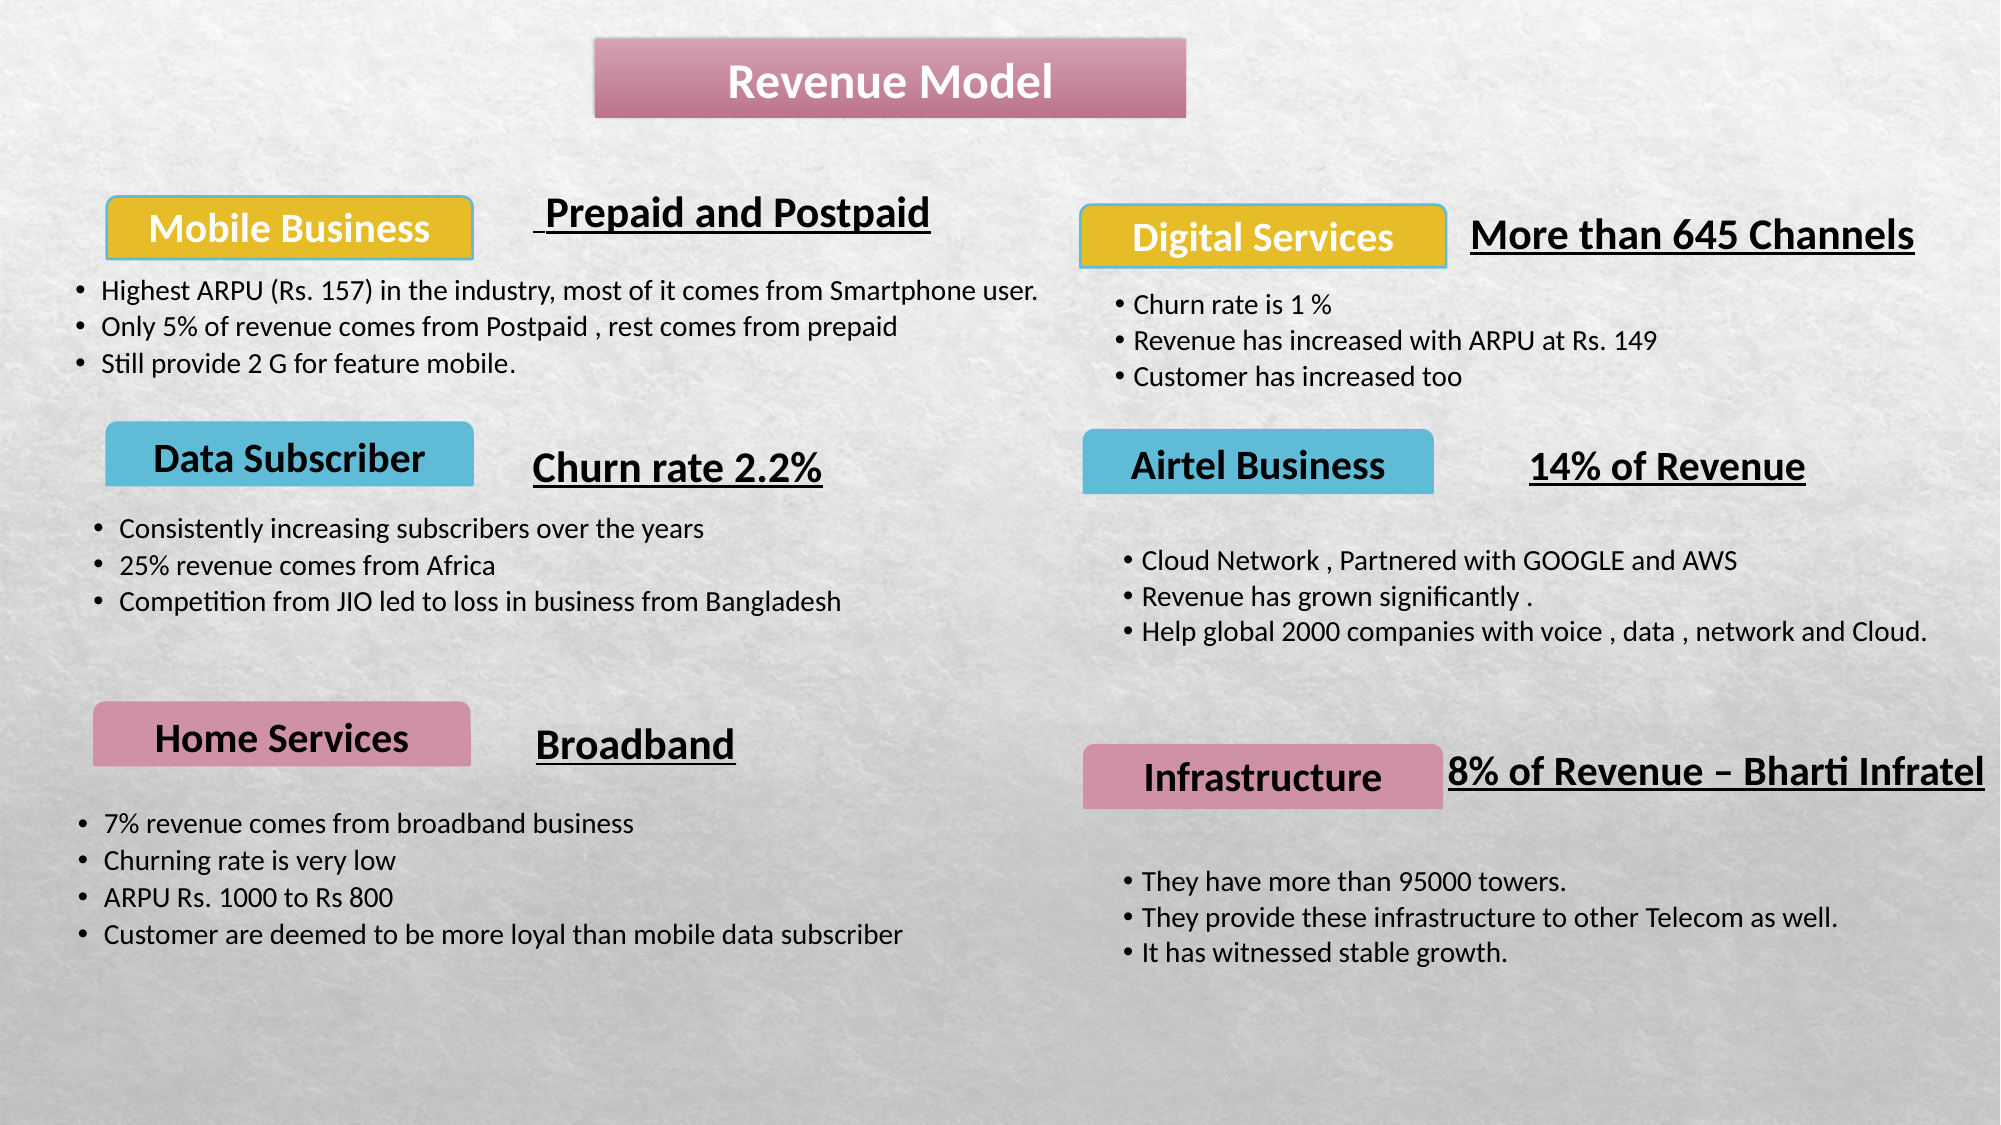

# Revenue Model

 Prepaid and Postpaid

Highest ARPU (Rs. 157) in the industry, most of it comes from Smartphone user.
Only 5% of revenue comes from Postpaid , rest comes from prepaid
Still provide 2 G for feature mobile.
Churn rate 2.2%
Data Subscriber

Consistently increasing subscribers over the years
25% revenue comes from Africa
Competition from JIO led to loss in business from Bangladesh
Broadband
Home Services

7% revenue comes from broadband business
Churning rate is very low
ARPU Rs. 1000 to Rs 800
Customer are deemed to be more loyal than mobile data subscriber

Mobile Business
More than 645 Channels
Digital Services
Churn rate is 1 %
Revenue has increased with ARPU at Rs. 149
Customer has increased too
Airtel Business
14% of Revenue
Cloud Network , Partnered with GOOGLE and AWS
Revenue has grown significantly .
Help global 2000 companies with voice , data , network and Cloud.
8% of Revenue – Bharti Infratel
Infrastructure
They have more than 95000 towers.
They provide these infrastructure to other Telecom as well.
It has witnessed stable growth.